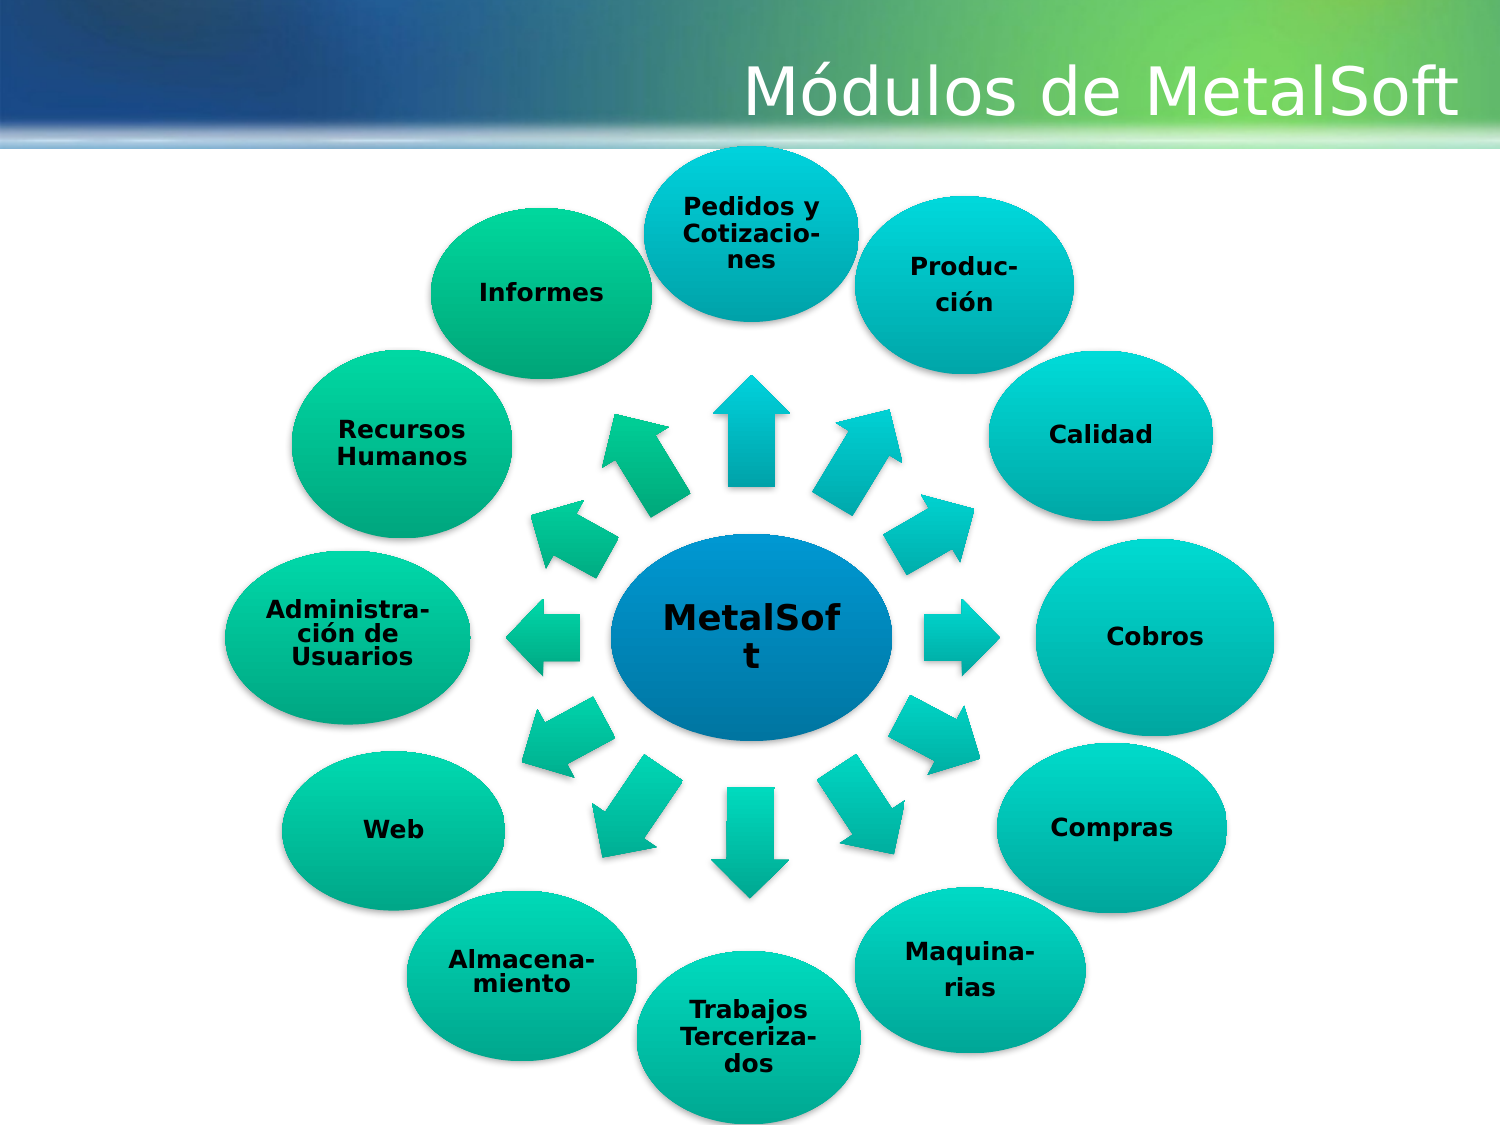

Módulos de MetalSoft
MetalSoft

Pedidos y Cotizacio-
nes

Produc-
ción

Calidad

Cobros

Compras

Maquina-
rias

Trabajos Terceriza-
dos

Almacena-
miento

Web

Administra-
ción de
 Usuarios

Recursos Humanos

Informes